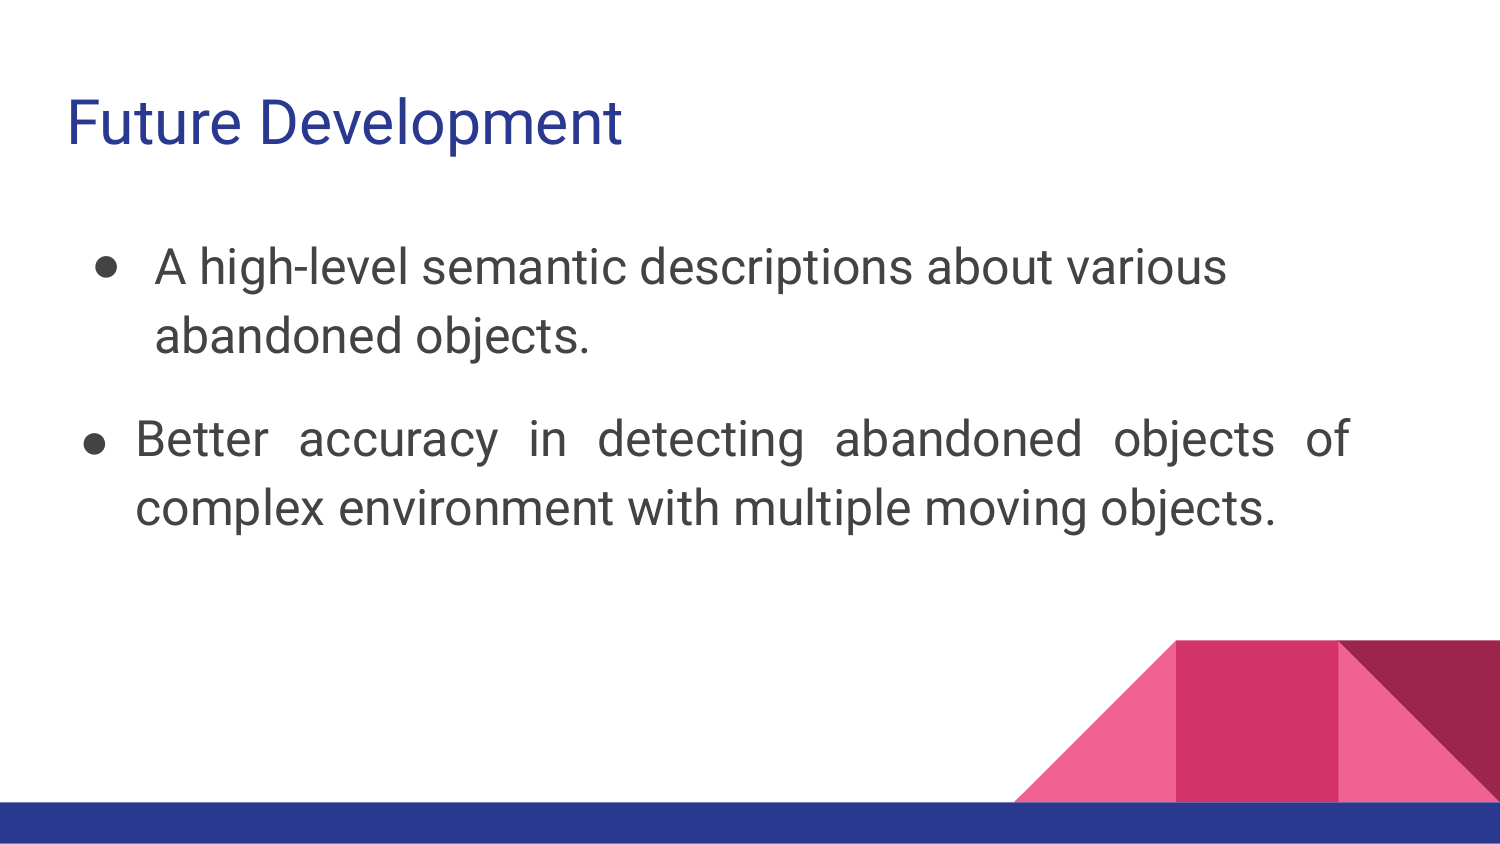

# Future Development
A high-level semantic descriptions about various abandoned objects.
Better accuracy in detecting abandoned objects of complex environment with multiple moving objects.